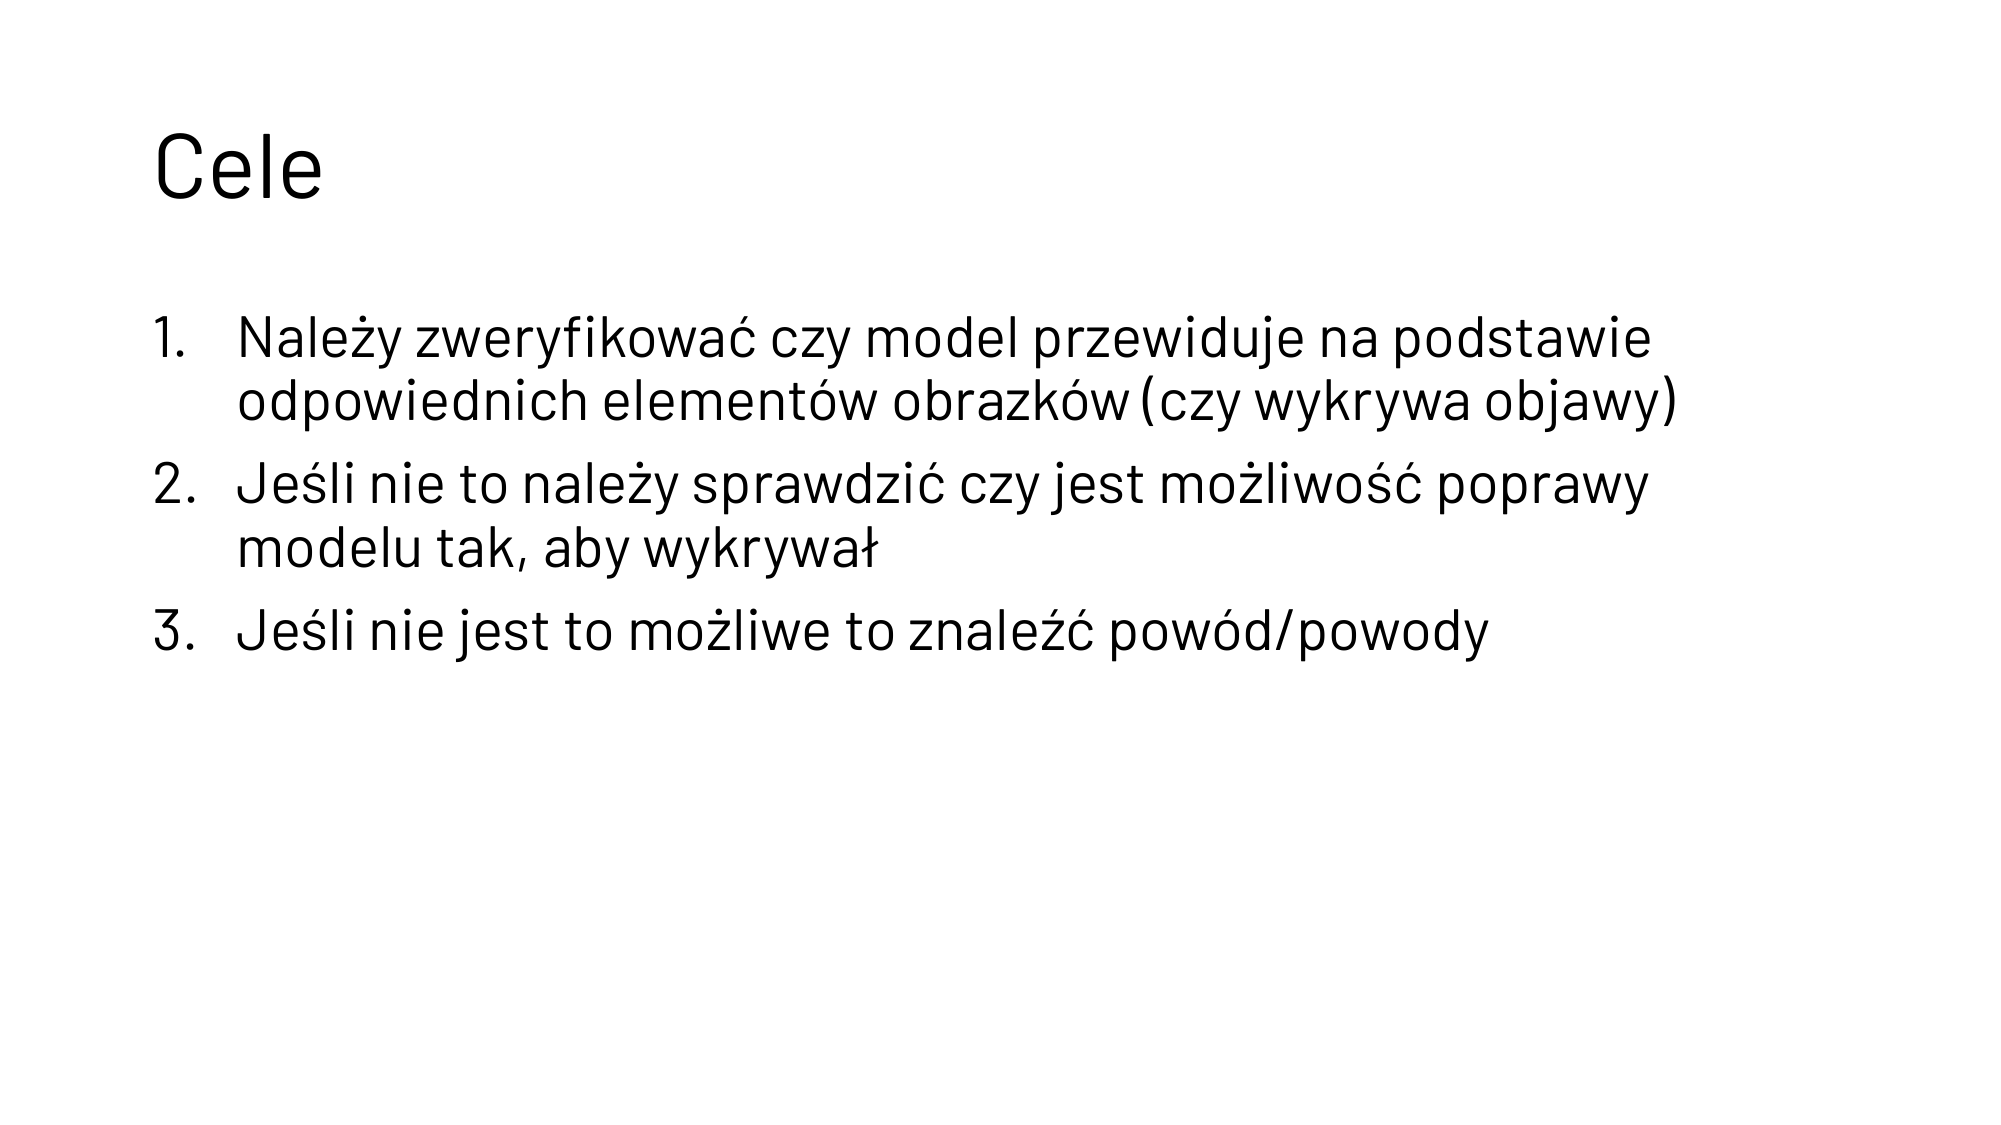

# Cele
Należy zweryfikować czy model przewiduje na podstawie odpowiednich elementów obrazków (czy wykrywa objawy)
Jeśli nie to należy sprawdzić czy jest możliwość poprawy modelu tak, aby wykrywał
Jeśli nie jest to możliwe to znaleźć powód/powody